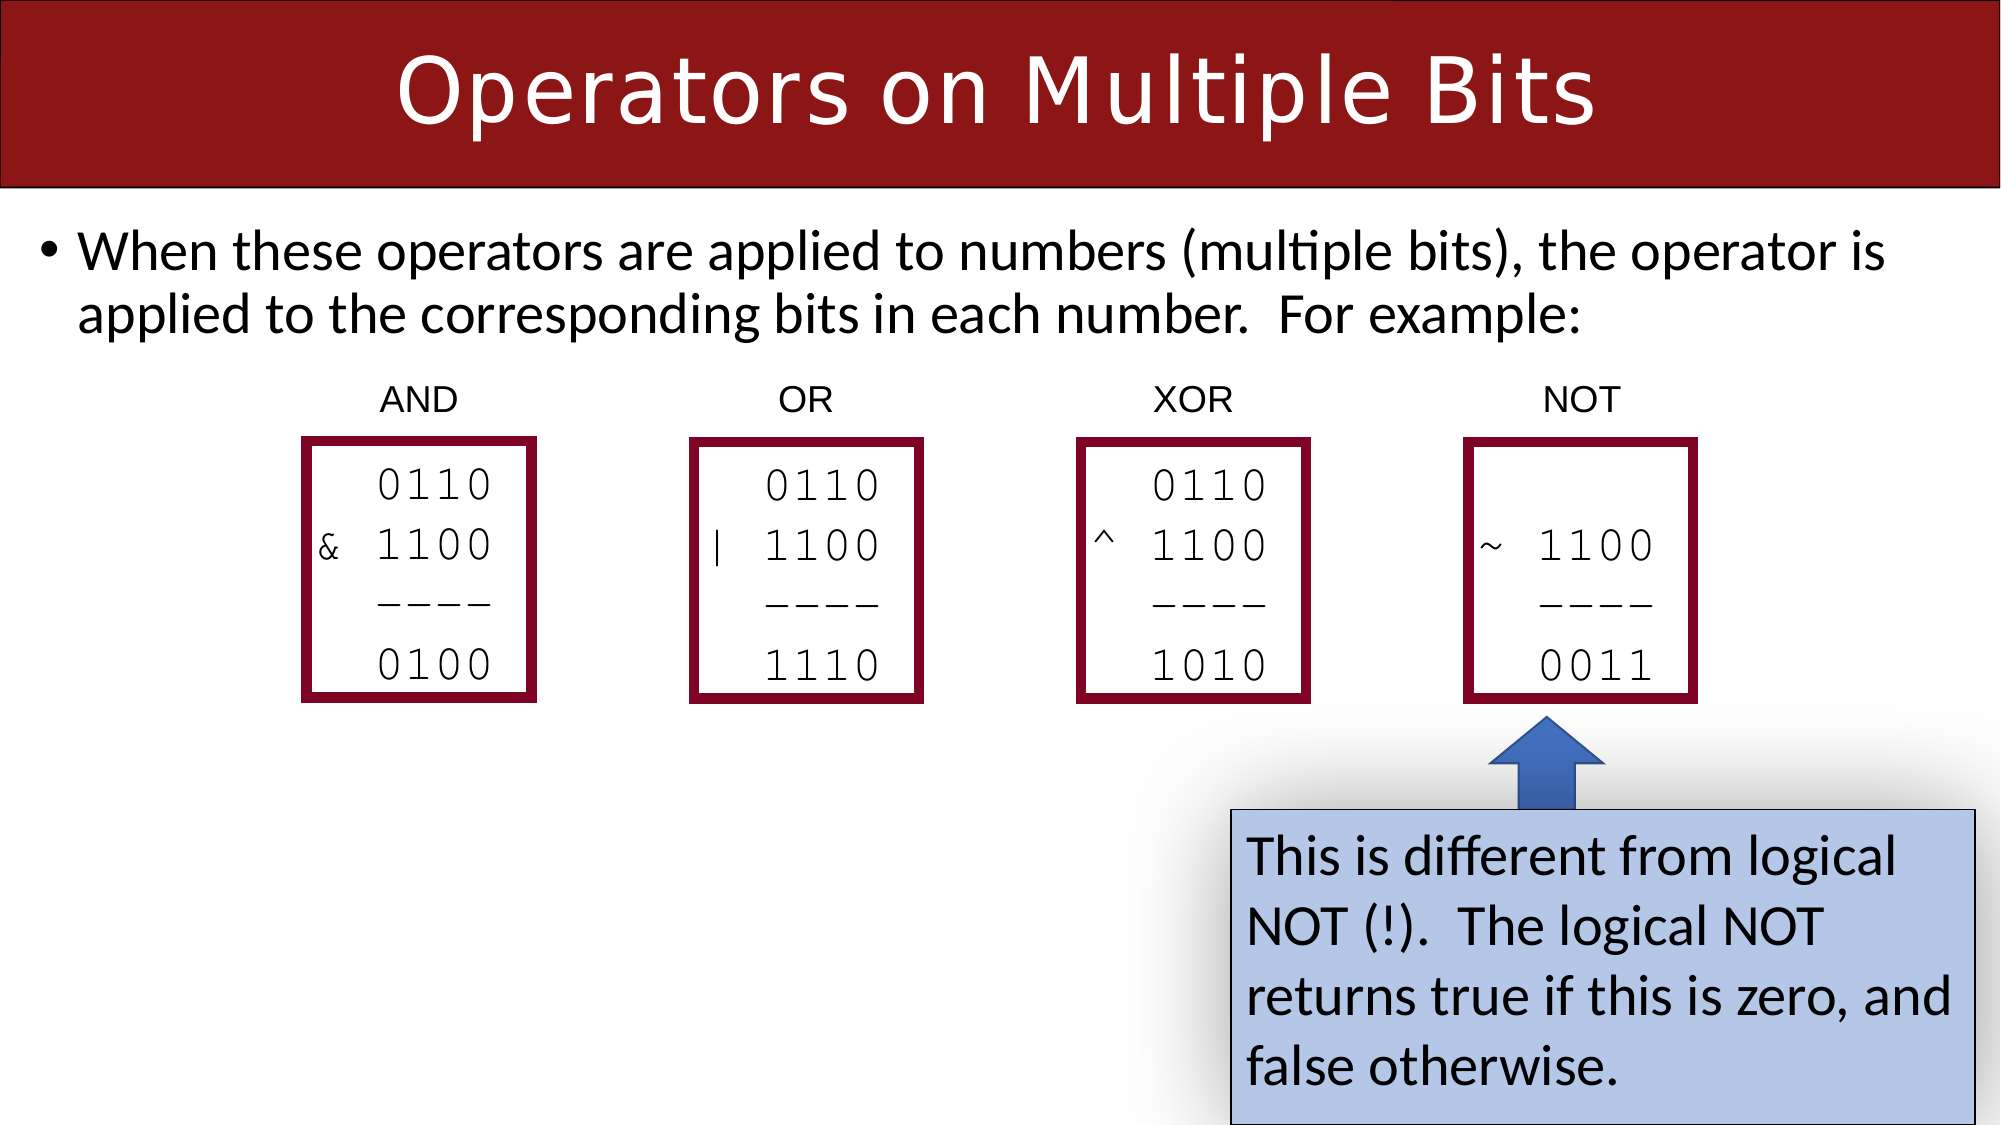

# Operators on Multiple Bits
When these operators are applied to numbers (multiple bits), the operator is applied to the corresponding bits in each number.  For example:
AND
OR
XOR
NOT
  0110
& 1100
  ----
  0100
  0110
| 1100
  ----
  1110
  0110
^ 1100
  ----
  1010

~ 1100
  ----
  0011

This is different from logical NOT (!).  The logical NOT returns true if this is zero, and false otherwise.